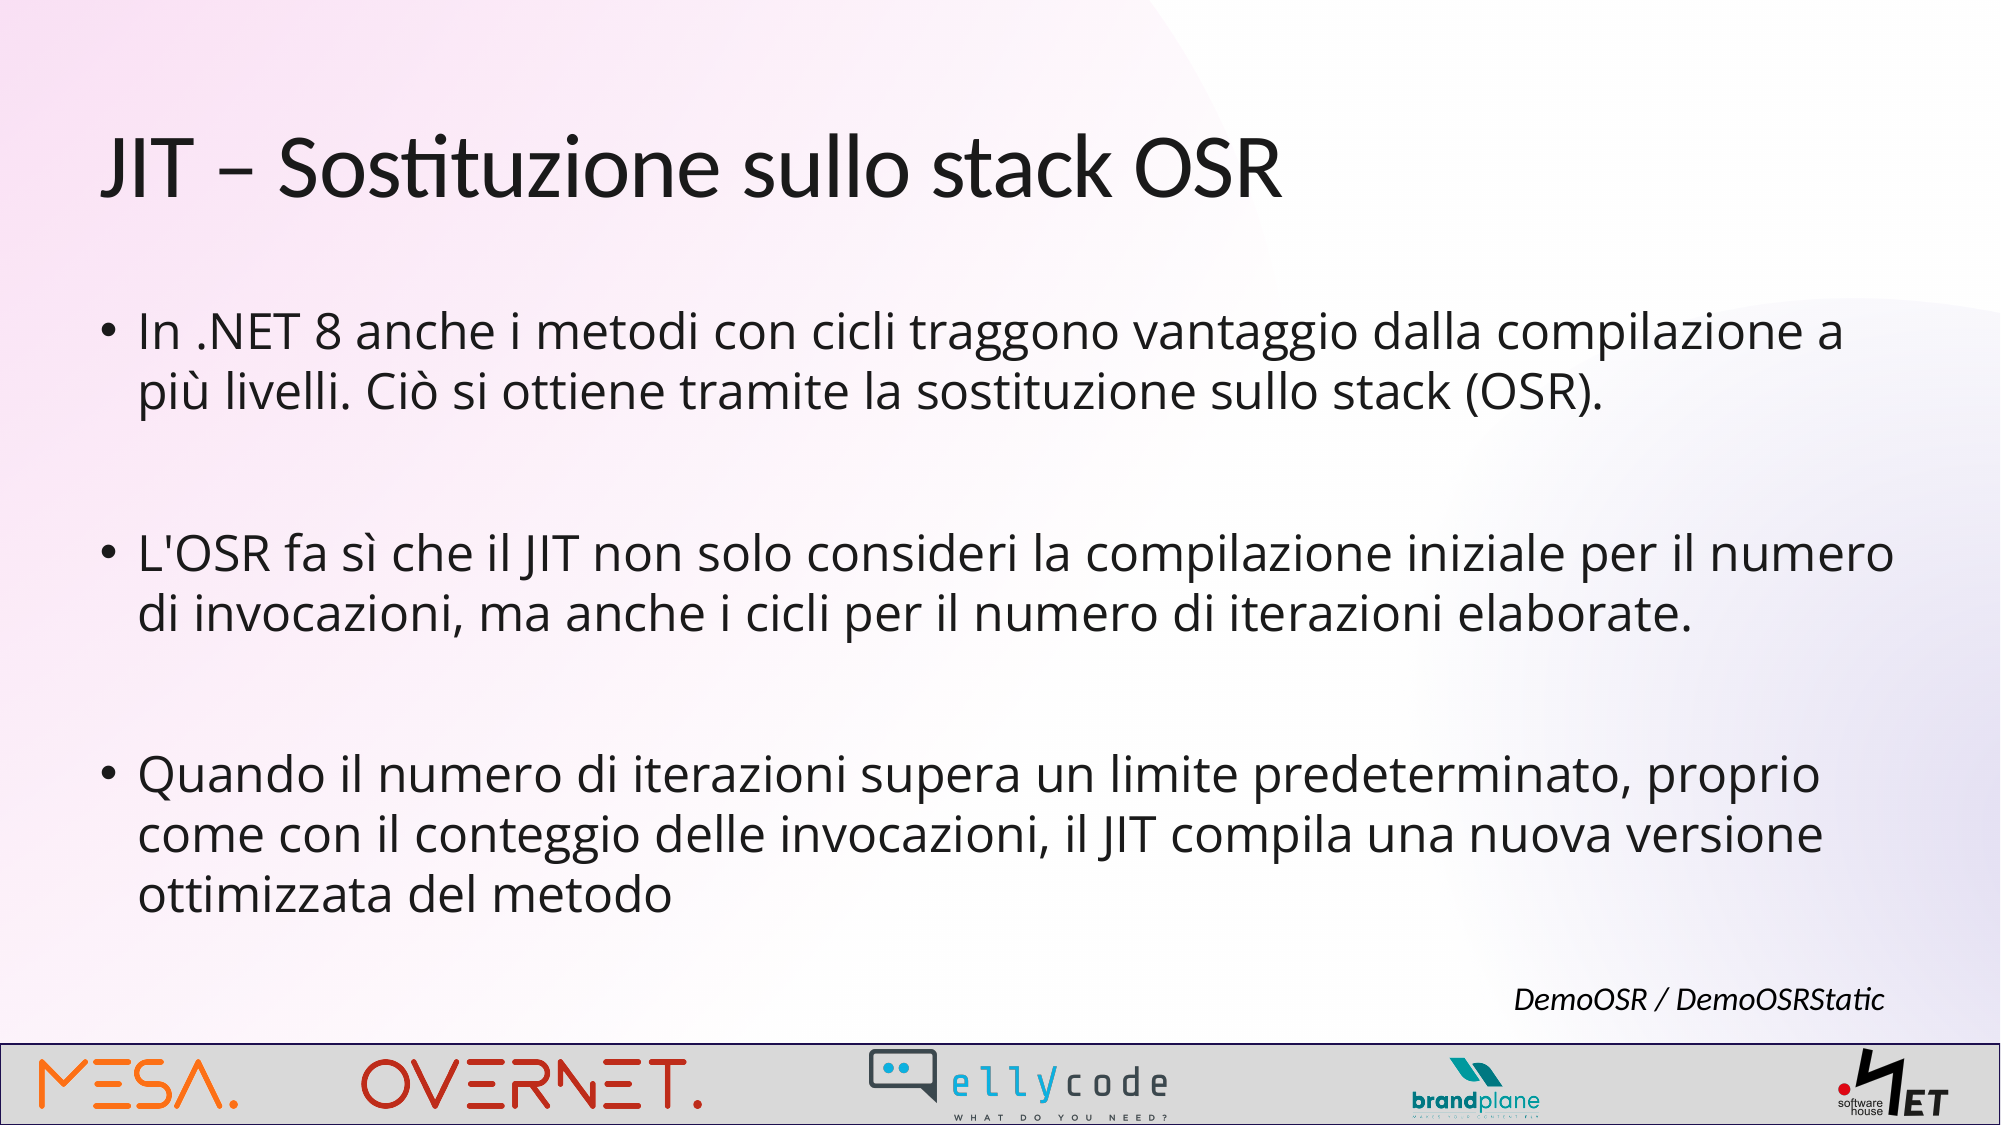

# JIT – Sostituzione sullo stack OSR
In .NET 8 anche i metodi con cicli traggono vantaggio dalla compilazione a più livelli. Ciò si ottiene tramite la sostituzione sullo stack (OSR).

L'OSR fa sì che il JIT non solo consideri la compilazione iniziale per il numero di invocazioni, ma anche i cicli per il numero di iterazioni elaborate.

Quando il numero di iterazioni supera un limite predeterminato, proprio come con il conteggio delle invocazioni, il JIT compila una nuova versione ottimizzata del metodo
DemoOSR / DemoOSRStatic